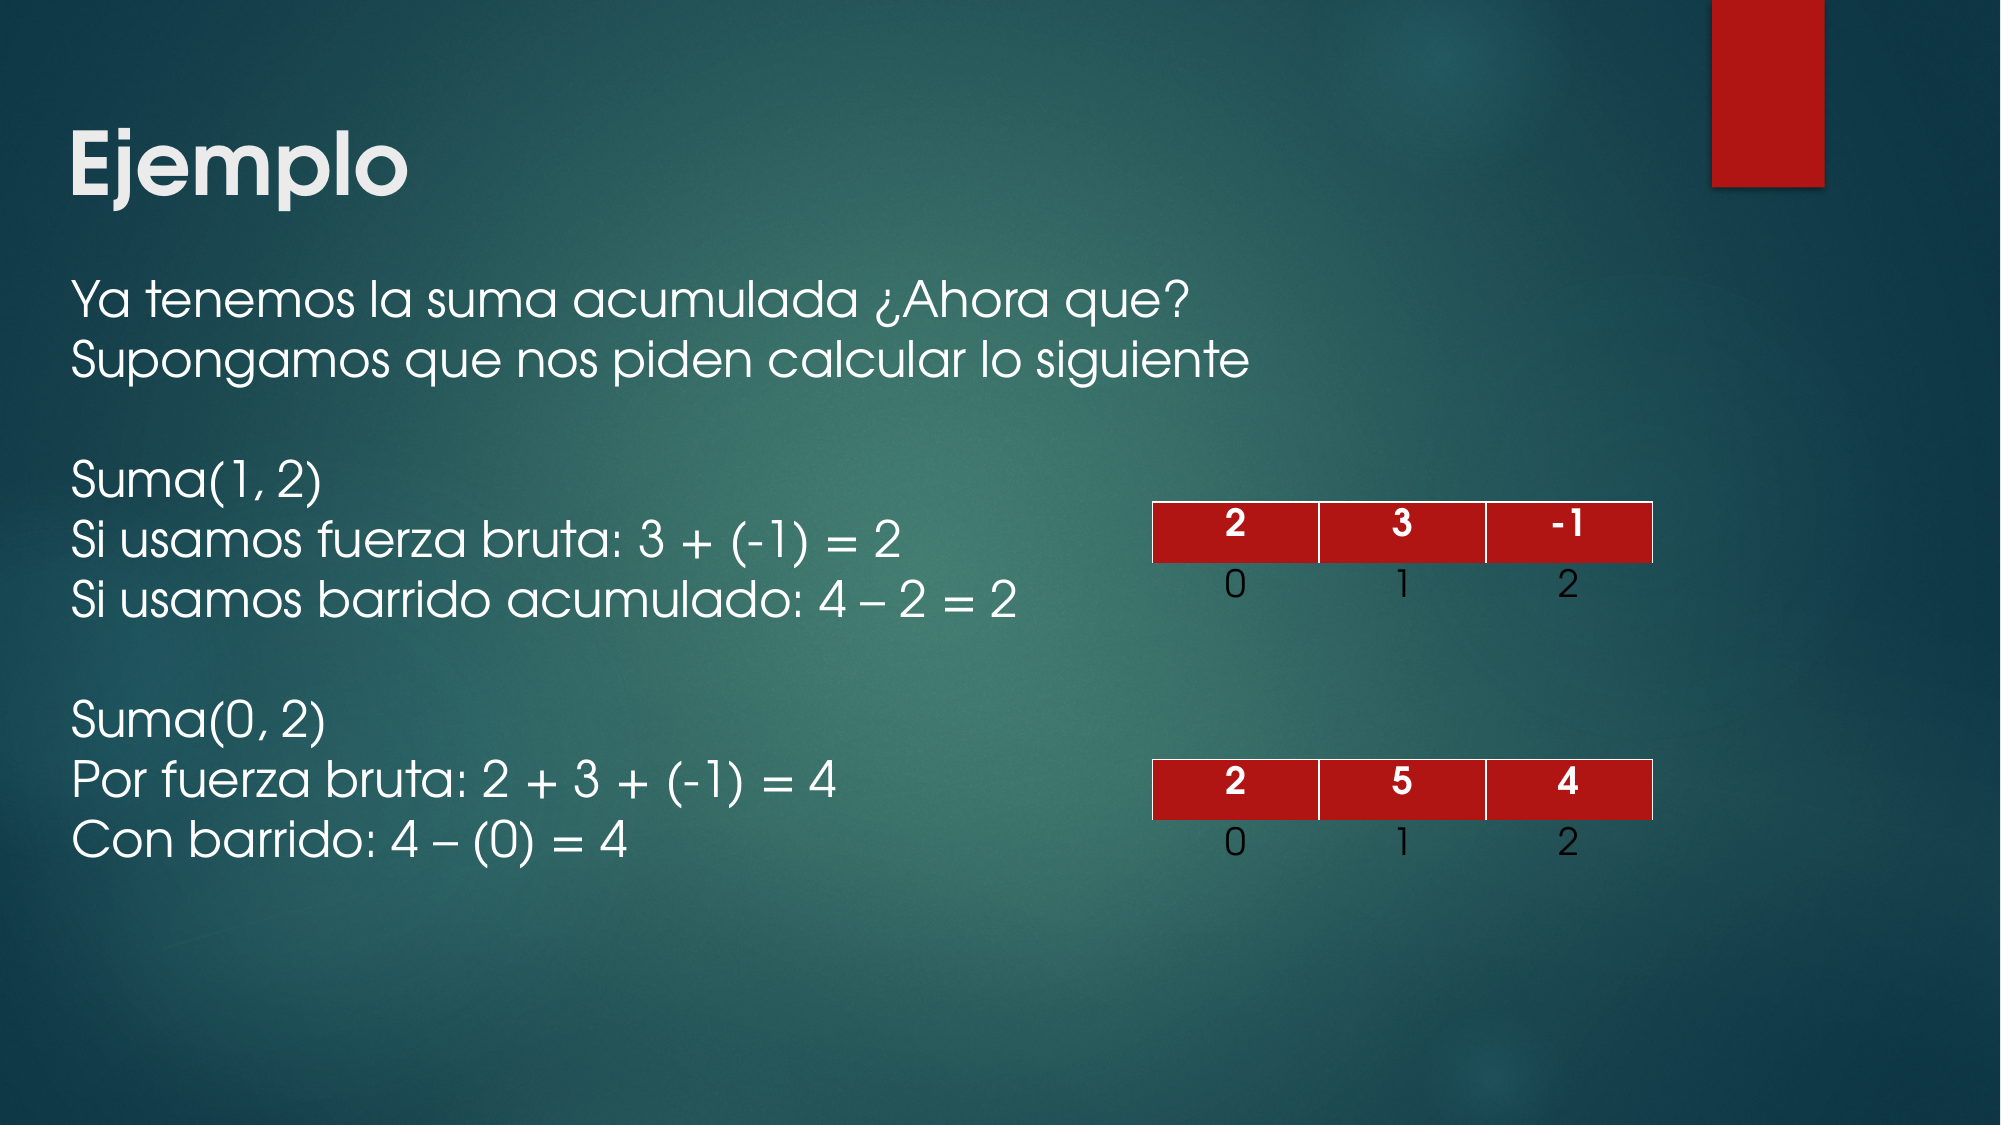

# Ejemplo
Ya tenemos la suma acumulada ¿Ahora que?
Supongamos que nos piden calcular lo siguiente

Suma(1, 2)
Si usamos fuerza bruta: 3 + (-1) = 2
Si usamos barrido acumulado: 4 – 2 = 2

Suma(0, 2)
Por fuerza bruta: 2 + 3 + (-1) = 4
Con barrido: 4 – (0) = 4
| 2 | 3 | -1 |
| --- | --- | --- |
| 0 | 1 | 2 |
| 2 | 5 | 4 |
| --- | --- | --- |
| 0 | 1 | 2 |